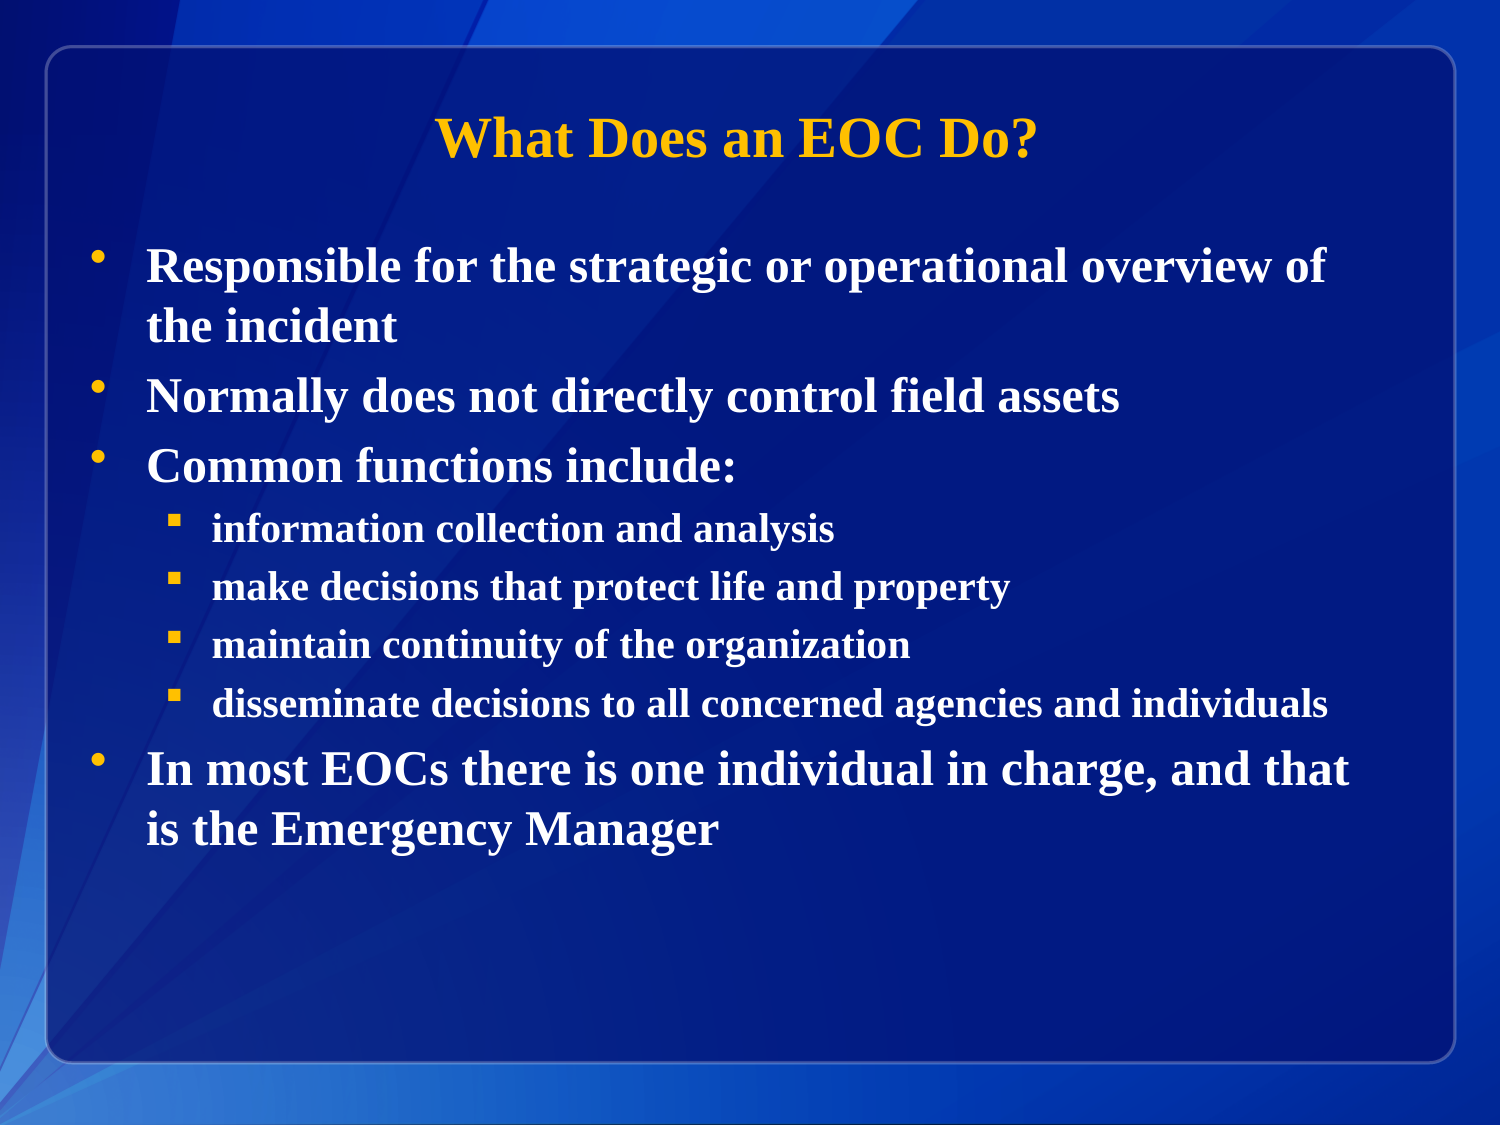

# What Does an EOC Do?
Responsible for the strategic or operational overview of the incident
Normally does not directly control field assets
Common functions include:
information collection and analysis
make decisions that protect life and property
maintain continuity of the organization
disseminate decisions to all concerned agencies and individuals
In most EOCs there is one individual in charge, and that is the Emergency Manager